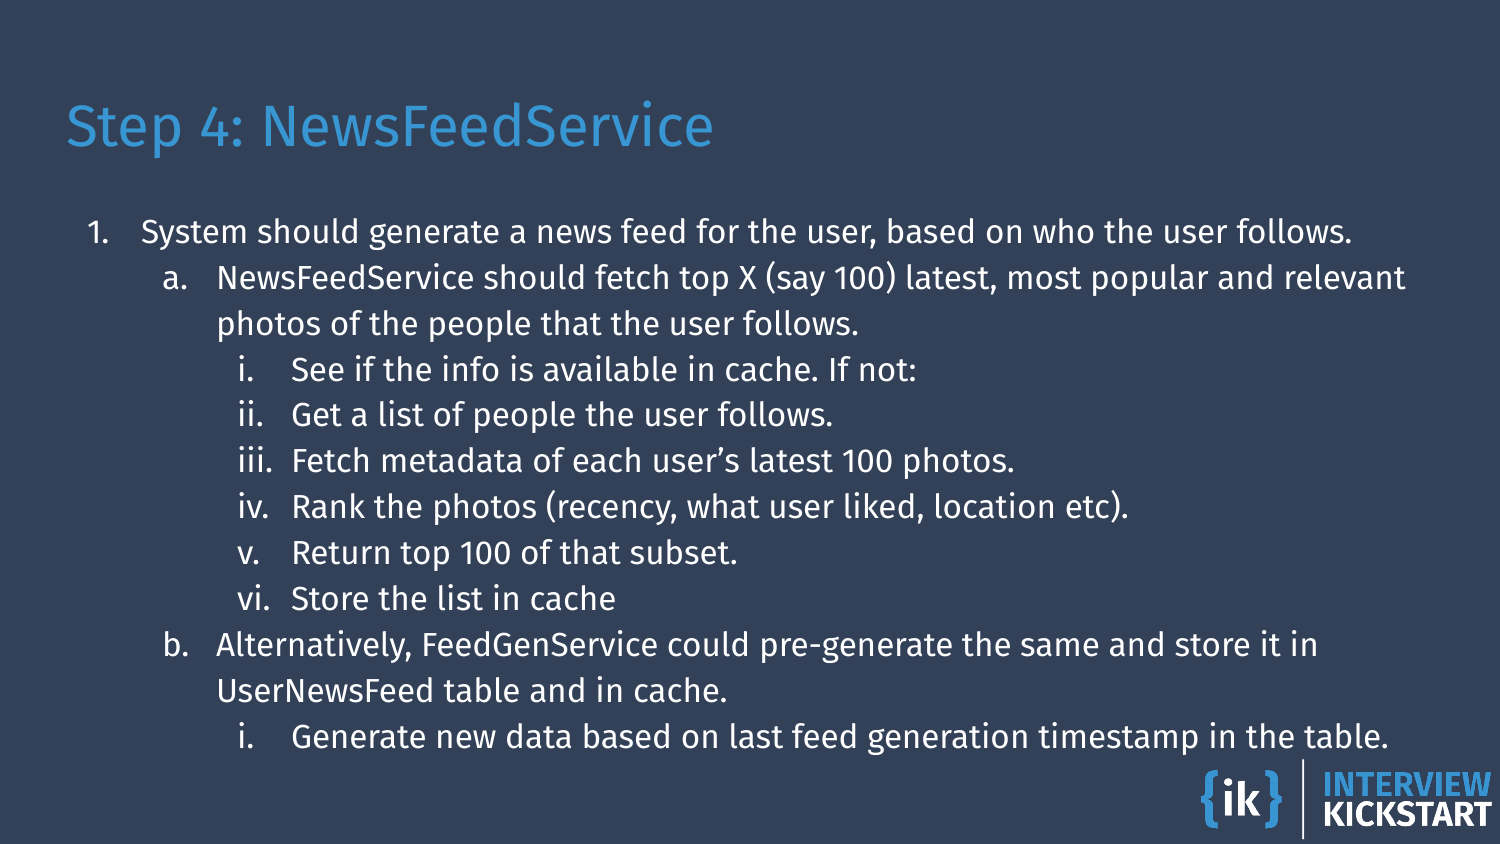

# Step 4: NewsFeedService
System should generate a news feed for the user, based on who the user follows.
NewsFeedService should fetch top X (say 100) latest, most popular and relevant photos of the people that the user follows.
See if the info is available in cache. If not:
Get a list of people the user follows.
Fetch metadata of each user’s latest 100 photos.
Rank the photos (recency, what user liked, location etc).
Return top 100 of that subset.
Store the list in cache
Alternatively, FeedGenService could pre-generate the same and store it in UserNewsFeed table and in cache.
Generate new data based on last feed generation timestamp in the table.